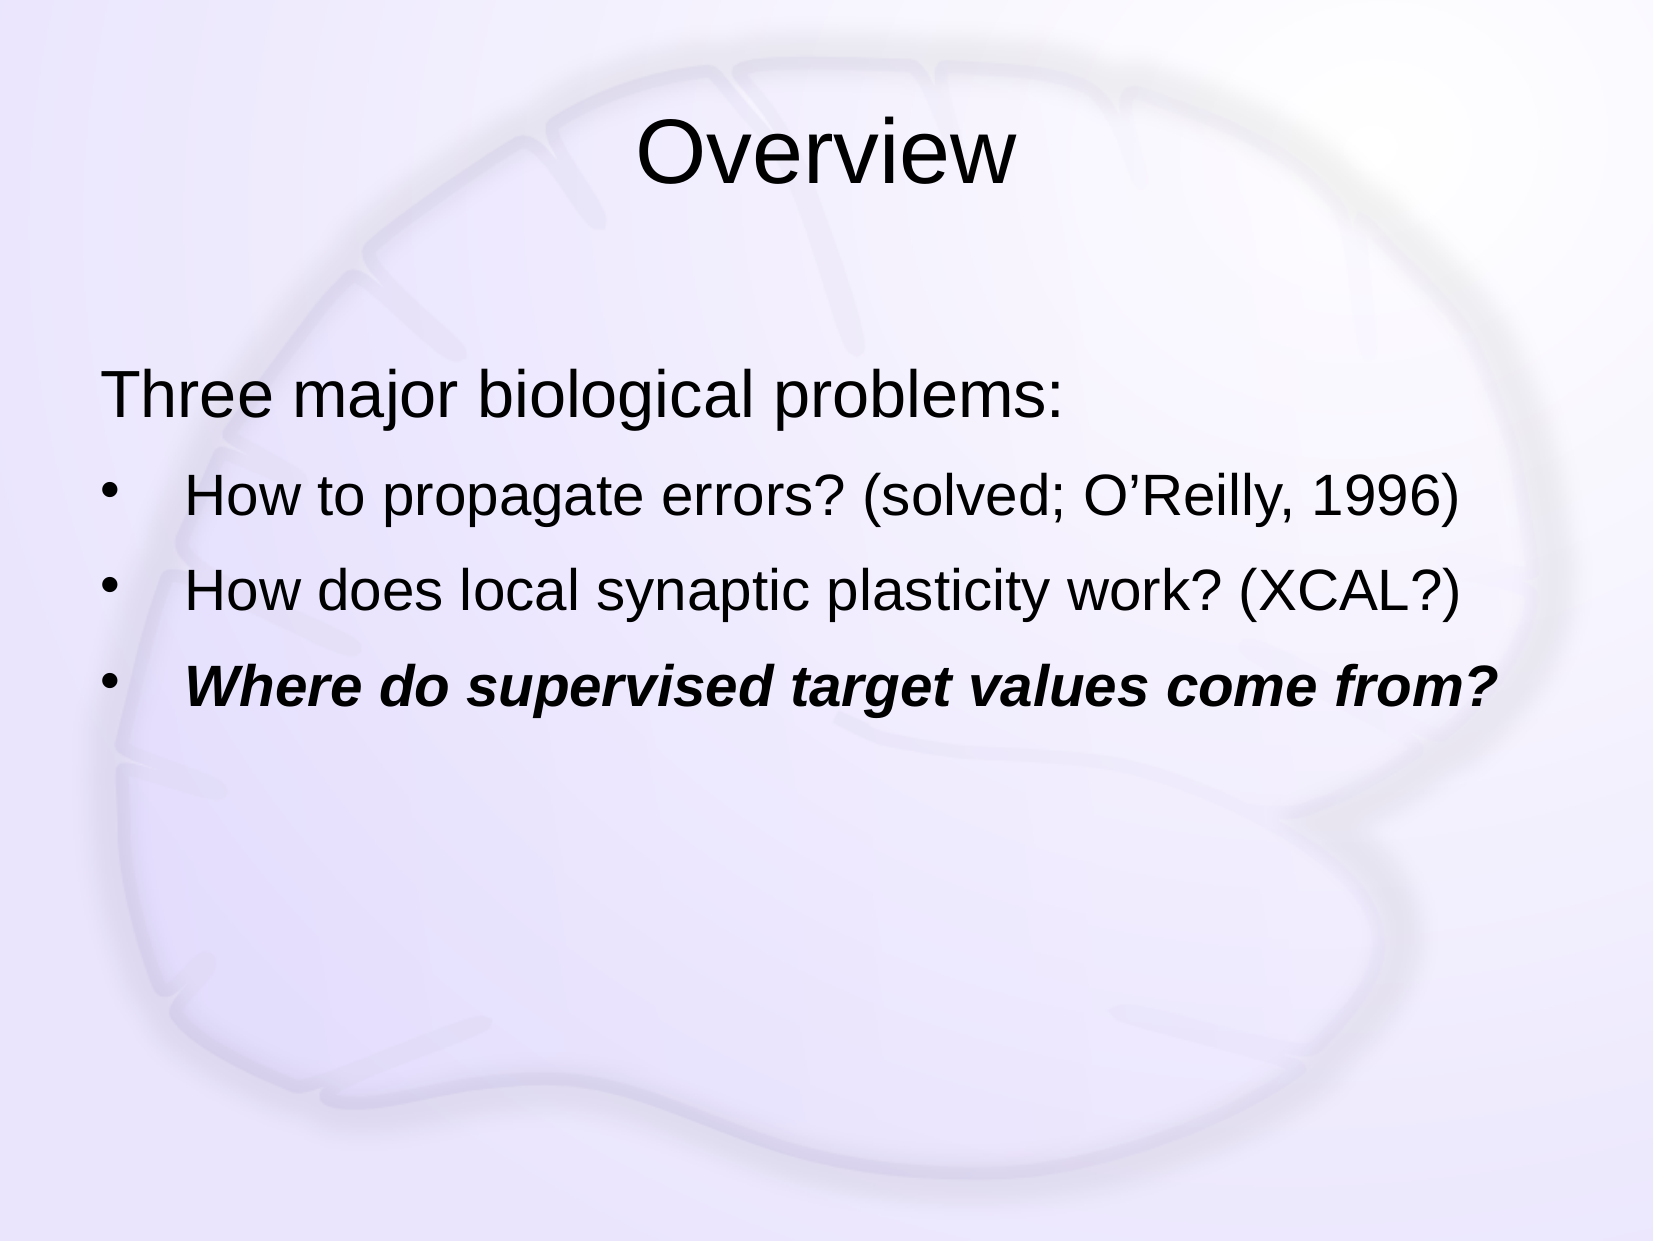

# Overview
Three major biological problems:
How to propagate errors? (solved; O’Reilly, 1996)
How does local synaptic plasticity work? (XCAL?)
Where do supervised target values come from?